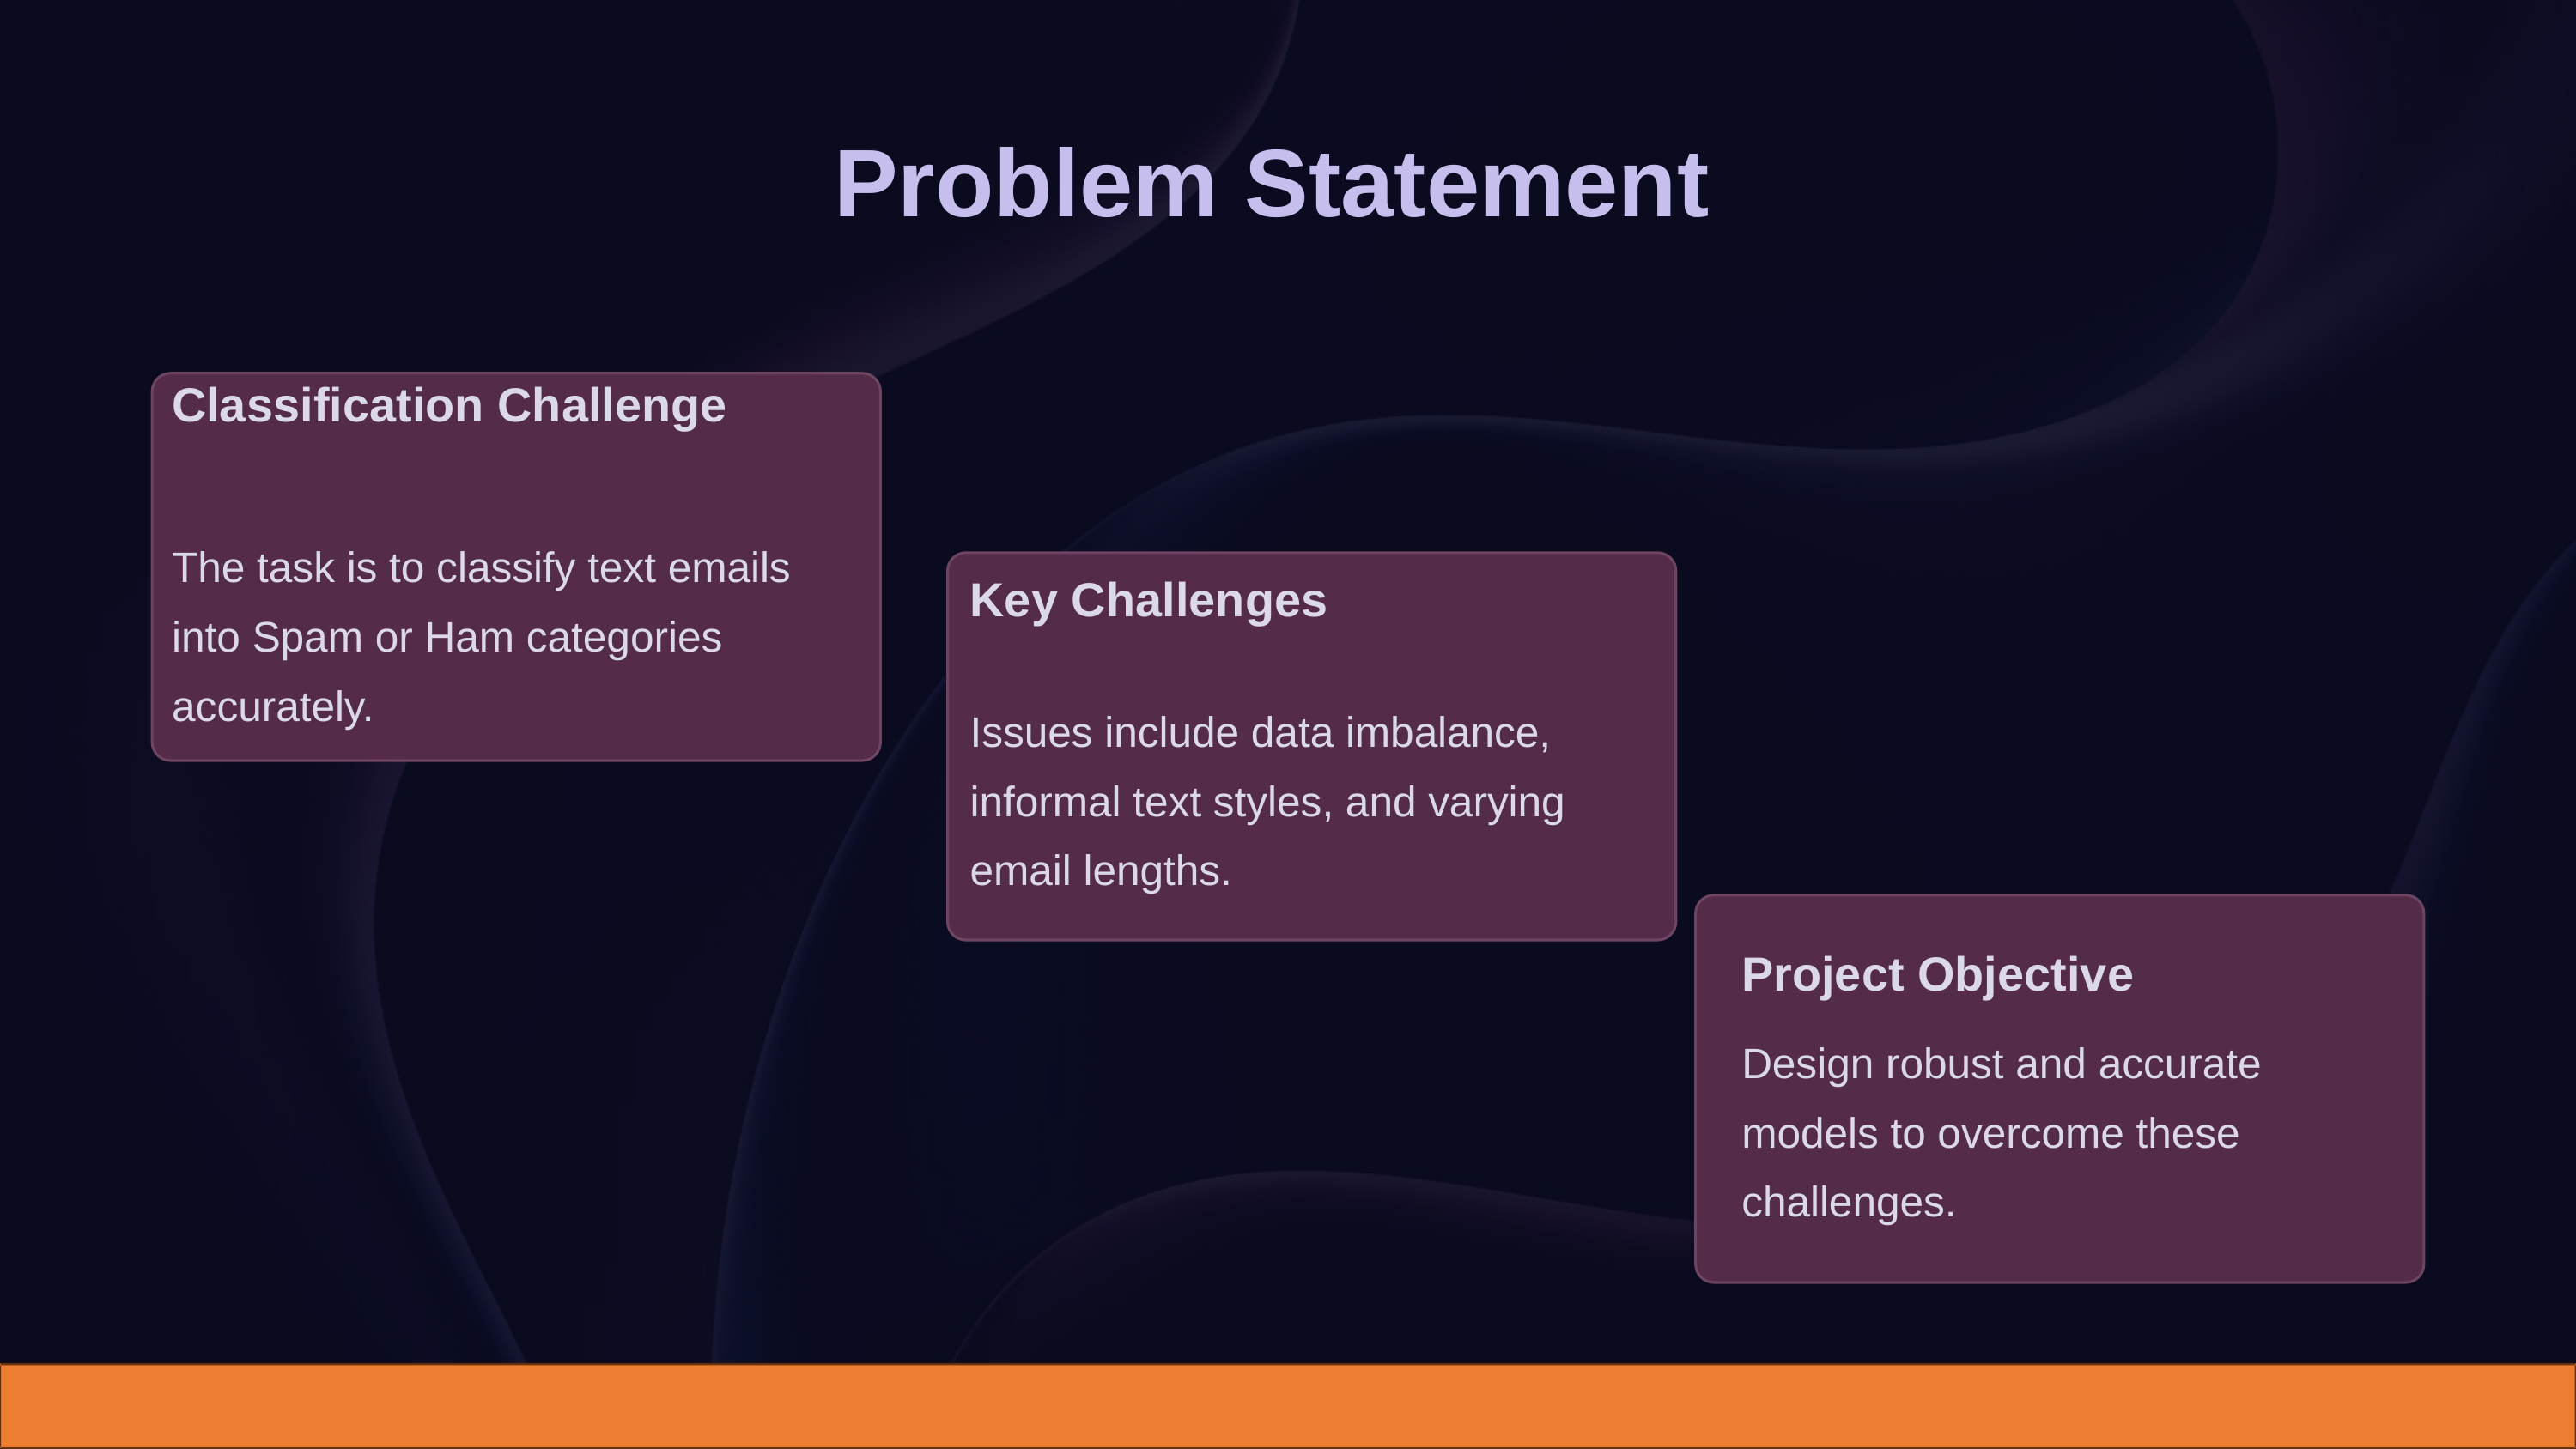

Problem Statement

Classification Challenge

The task is to classify text emails into Spam or Ham categories accurately.

Key Challenges

Issues include data imbalance, informal text styles, and varying email lengths.

Project Objective

Design robust and accurate models to overcome these challenges.